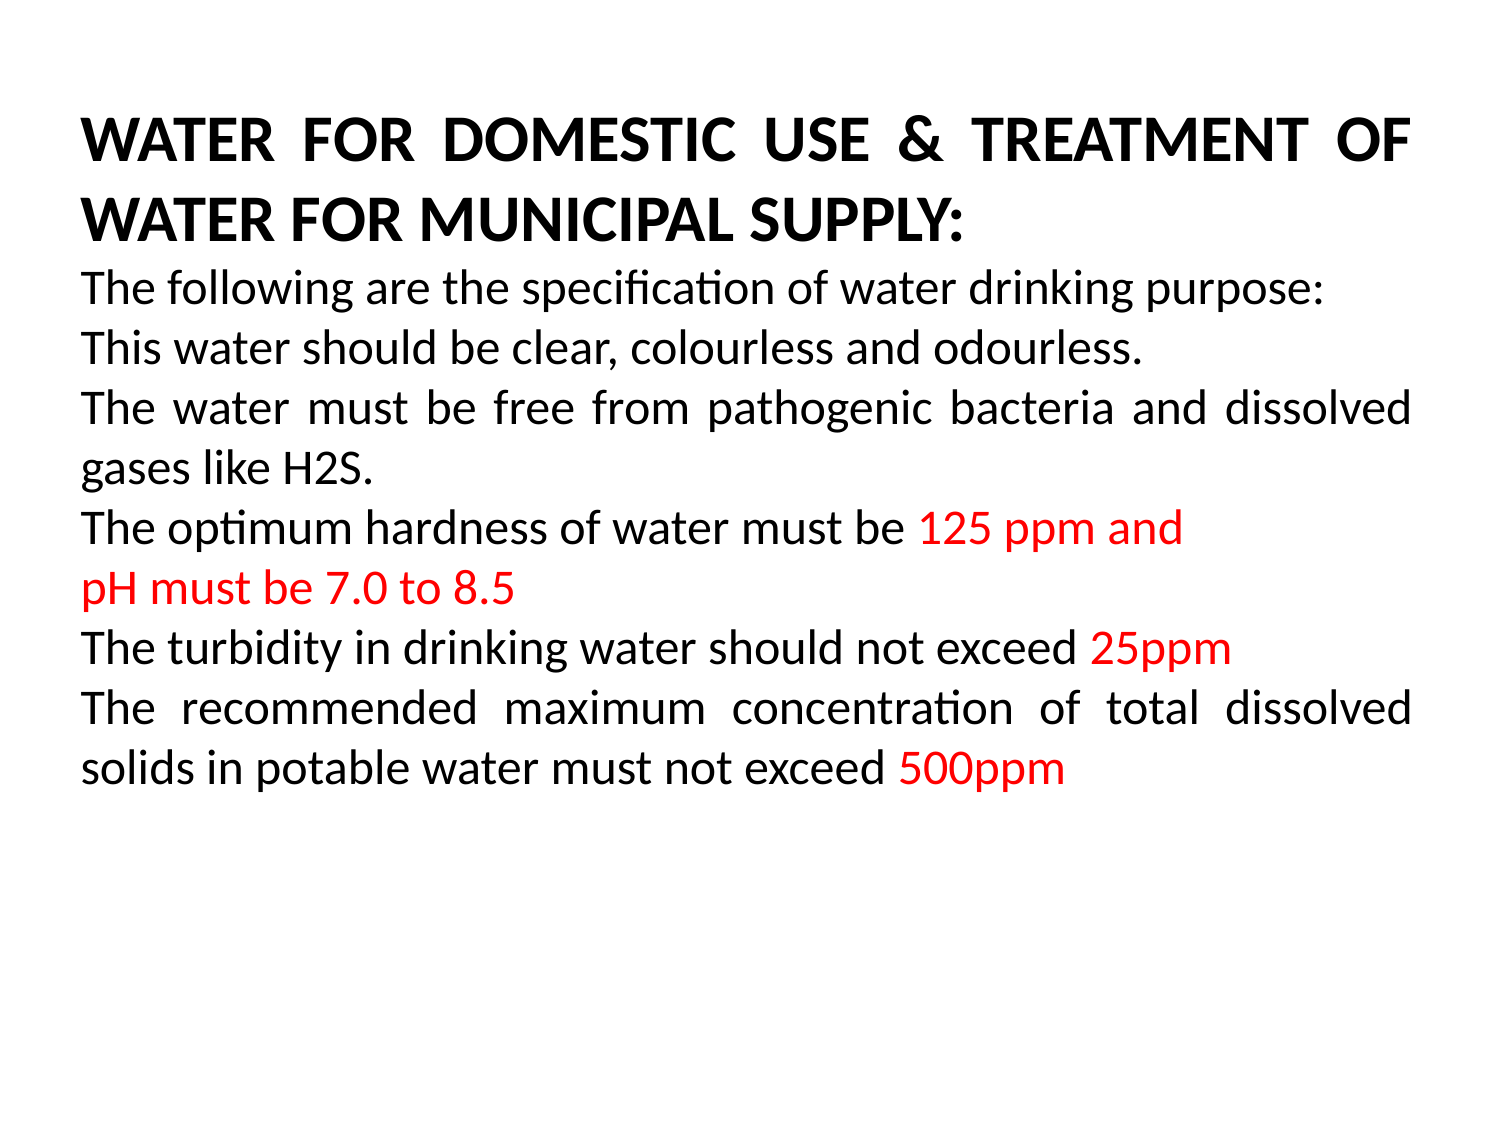

WATER FOR DOMESTIC USE & TREATMENT OF WATER FOR MUNICIPAL SUPPLY:
The following are the specification of water drinking purpose:
This water should be clear, colourless and odourless.
The water must be free from pathogenic bacteria and dissolved gases like H2S.
The optimum hardness of water must be 125 ppm and
pH must be 7.0 to 8.5
The turbidity in drinking water should not exceed 25ppm
The recommended maximum concentration of total dissolved solids in potable water must not exceed 500ppm